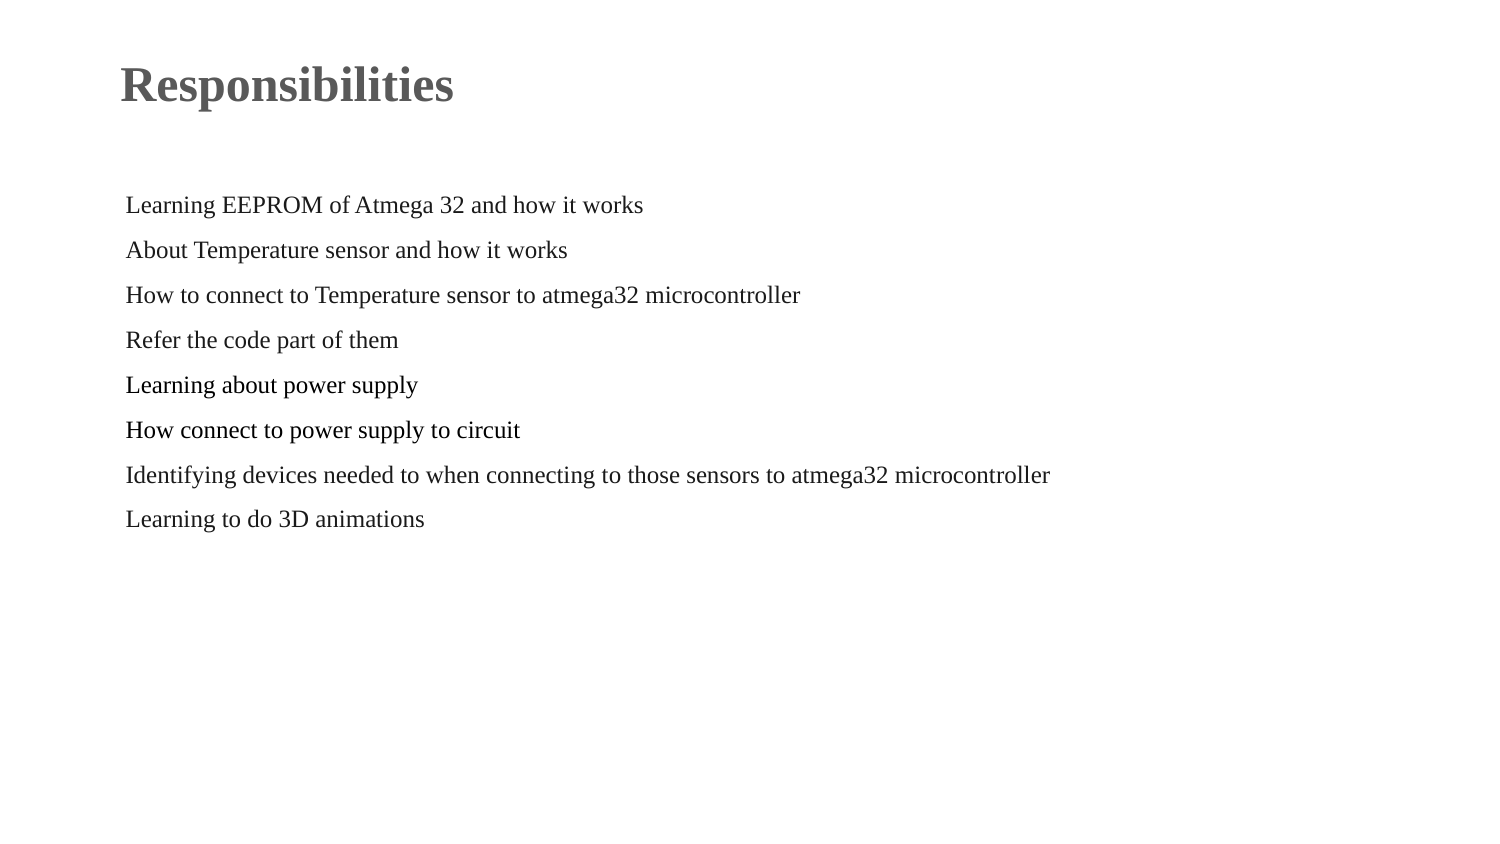

Responsibilities
Learning EEPROM of Atmega 32 and how it works
About Temperature sensor and how it works
How to connect to Temperature sensor to atmega32 microcontroller
Refer the code part of them
Learning about power supply
How connect to power supply to circuit
Identifying devices needed to when connecting to those sensors to atmega32 microcontroller
Learning to do 3D animations